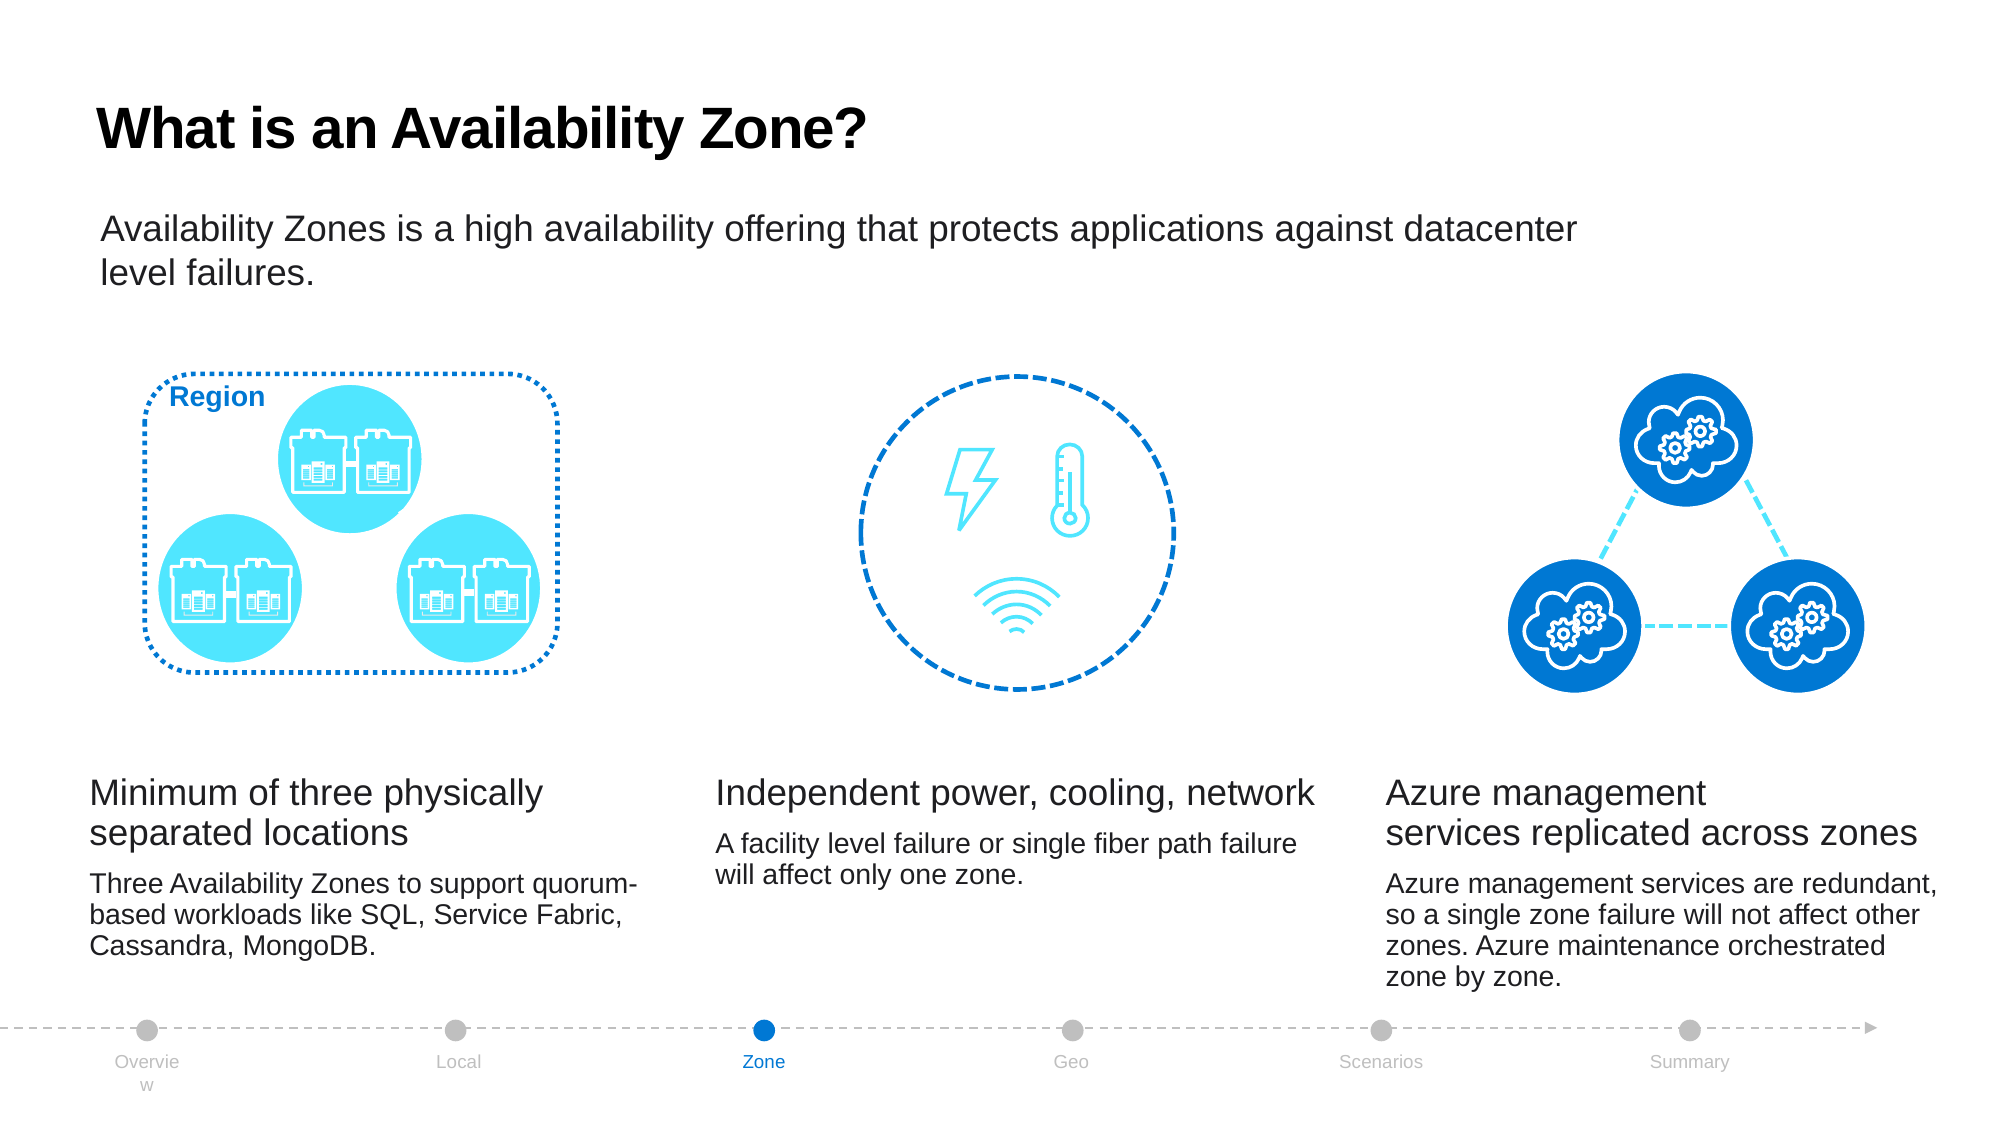

# What is an Availability Zone?
Availability Zones is a high availability offering that protects applications against datacenter level failures.

Region

Azure management services replicated across zones
Azure management services are redundant, so a single zone failure will not affect other zones. Azure maintenance orchestrated zone by zone.
Minimum of three physically separated locations
Three Availability Zones to support quorum-based workloads like SQL, Service Fabric, Cassandra, MongoDB.
Independent power, cooling, network
A facility level failure or single fiber path failure will affect only one zone.

Local
Zone
Geo
Scenarios
Summary
Overview